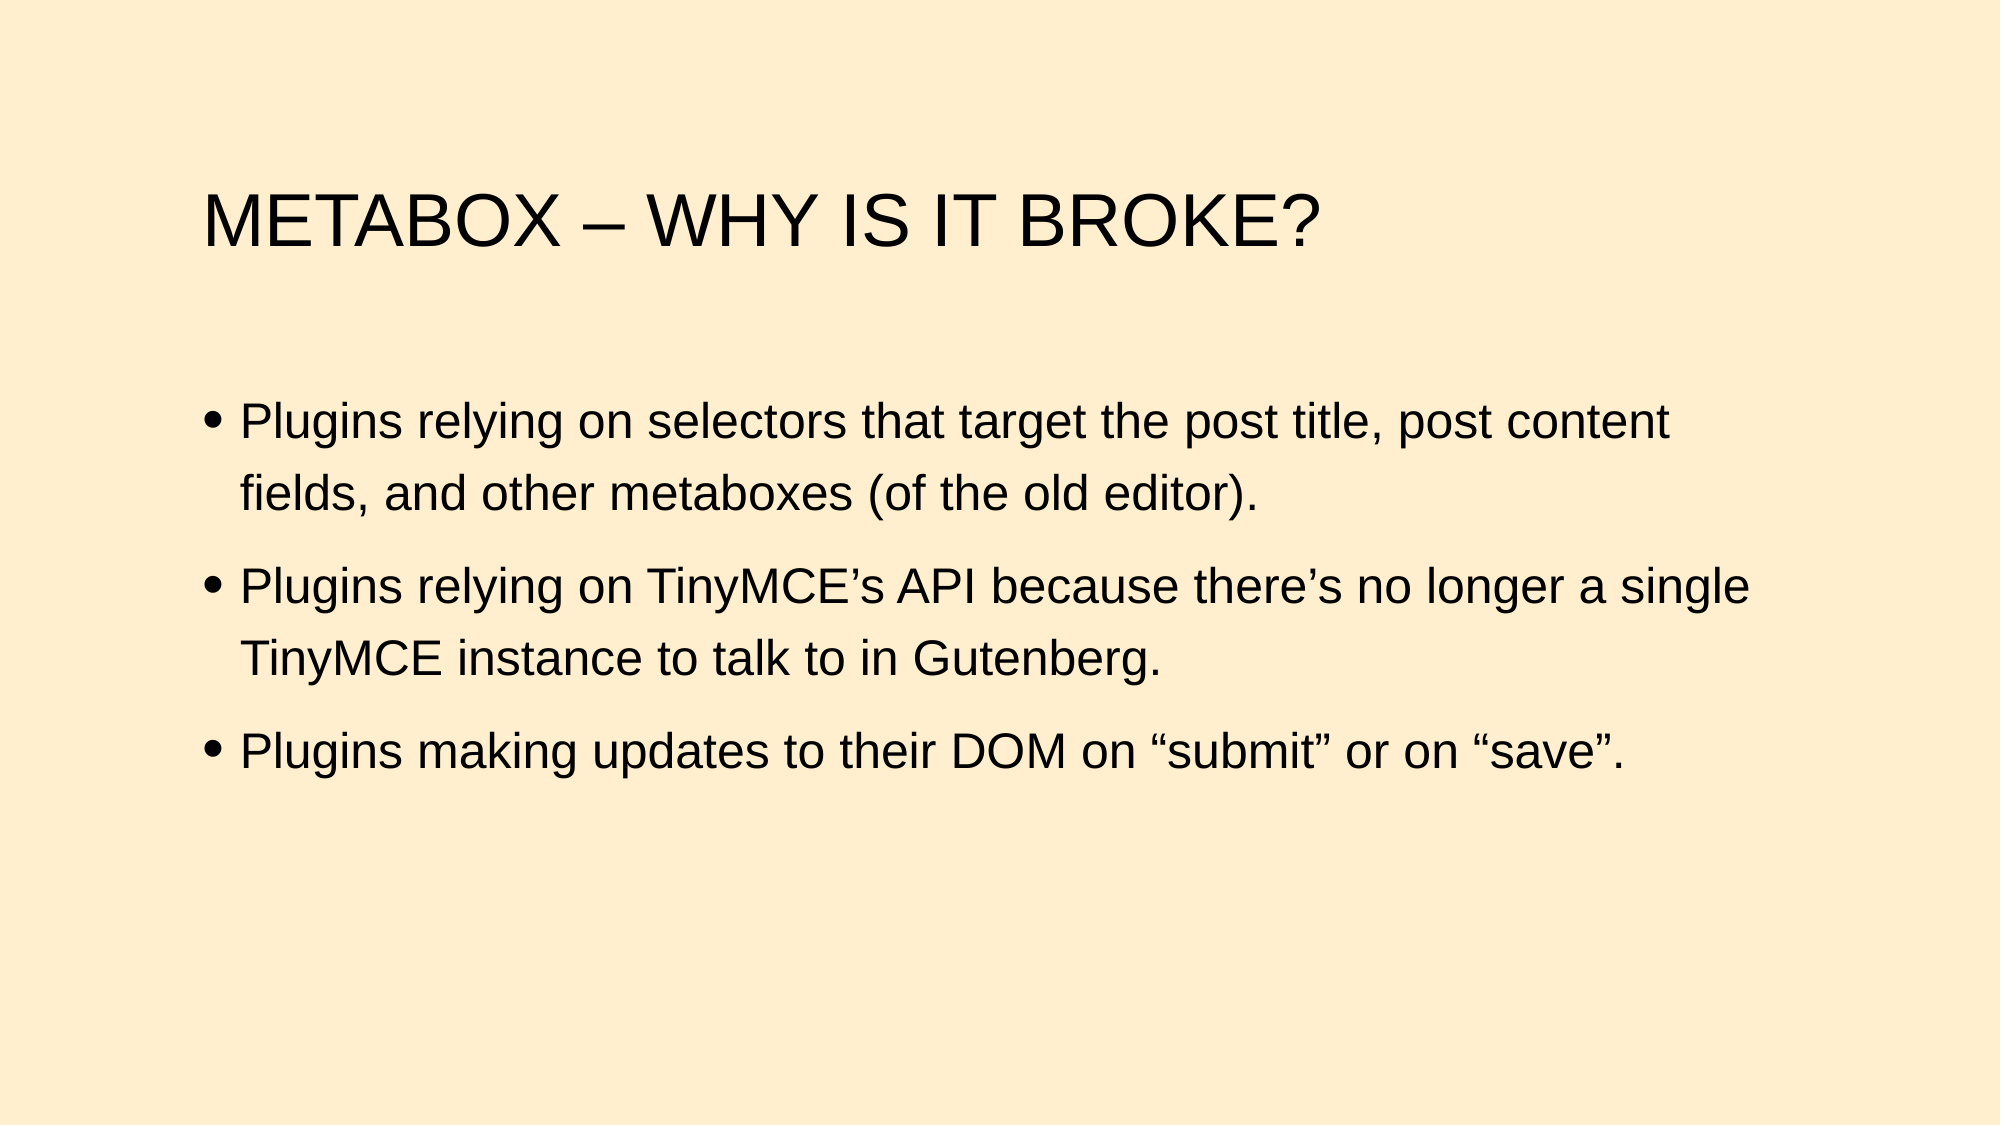

# Metabox – why is it broke?
Plugins relying on selectors that target the post title, post content fields, and other metaboxes (of the old editor).
Plugins relying on TinyMCE’s API because there’s no longer a single TinyMCE instance to talk to in Gutenberg.
Plugins making updates to their DOM on “submit” or on “save”.